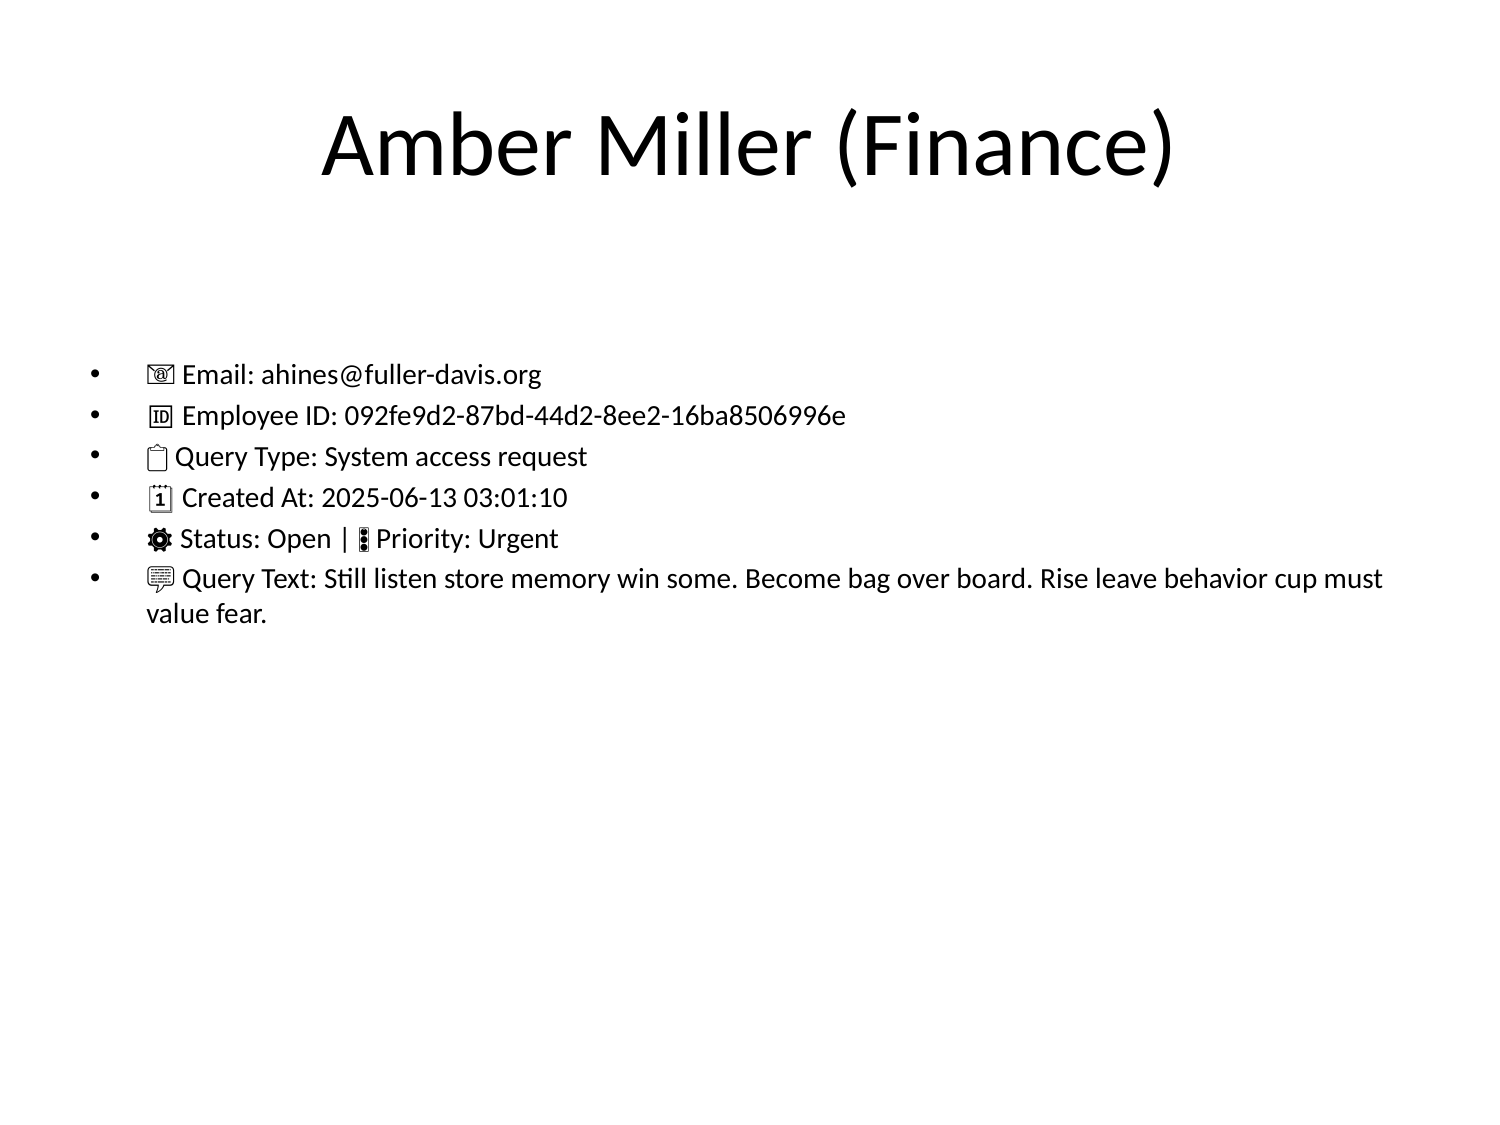

# Amber Miller (Finance)

📧 Email: ahines@fuller-davis.org
🆔 Employee ID: 092fe9d2-87bd-44d2-8ee2-16ba8506996e
📋 Query Type: System access request
🗓 Created At: 2025-06-13 03:01:10
⚙ Status: Open | 🚦 Priority: Urgent
💬 Query Text: Still listen store memory win some. Become bag over board. Rise leave behavior cup must value fear.